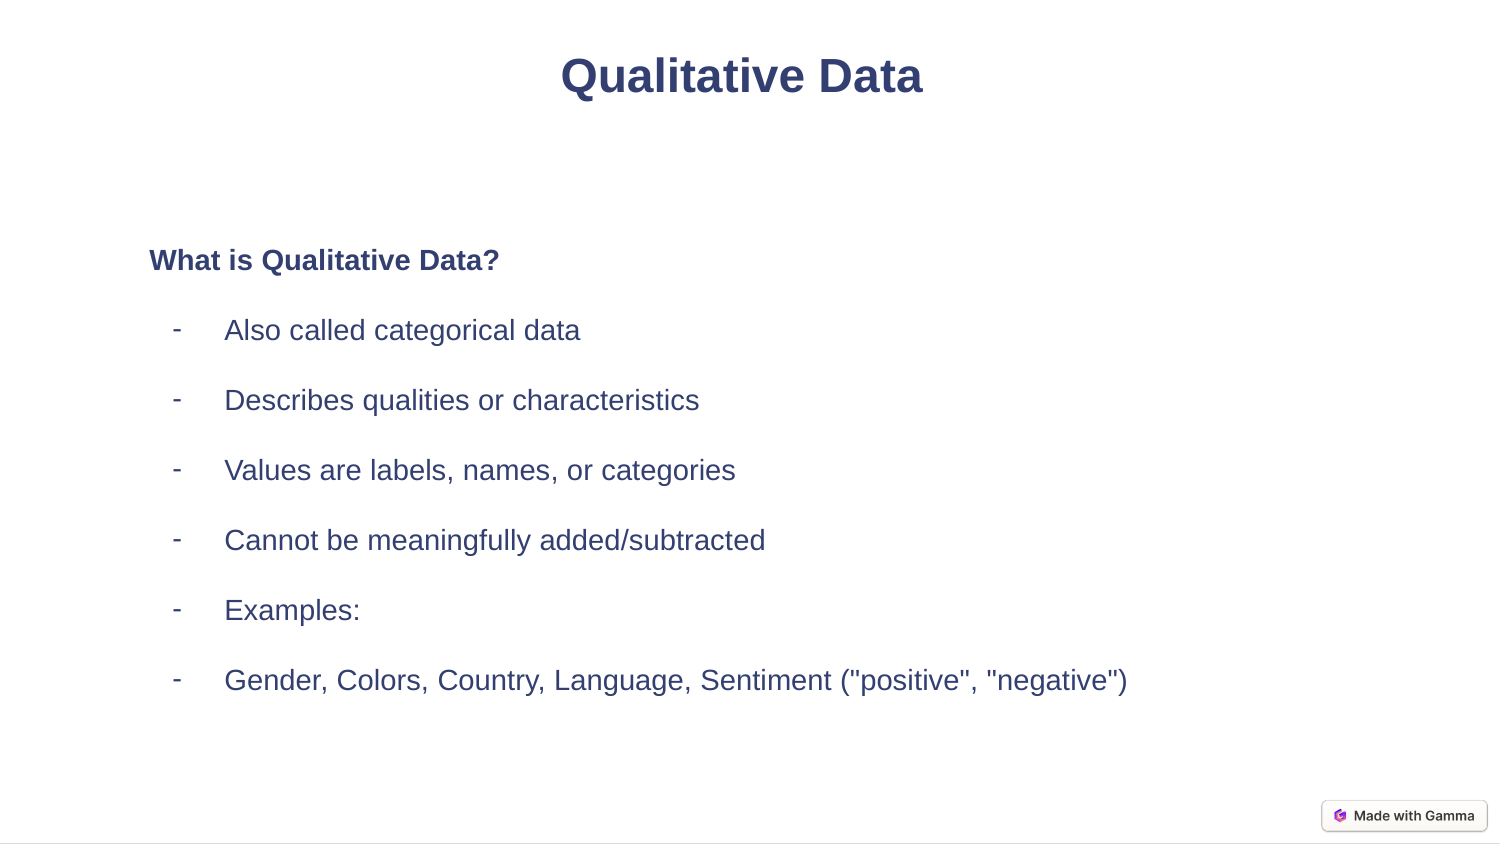

Qualitative Data
What is Qualitative Data?
Also called categorical data
Describes qualities or characteristics
Values are labels, names, or categories
Cannot be meaningfully added/subtracted
Examples:
Gender, Colors, Country, Language, Sentiment ("positive", "negative")